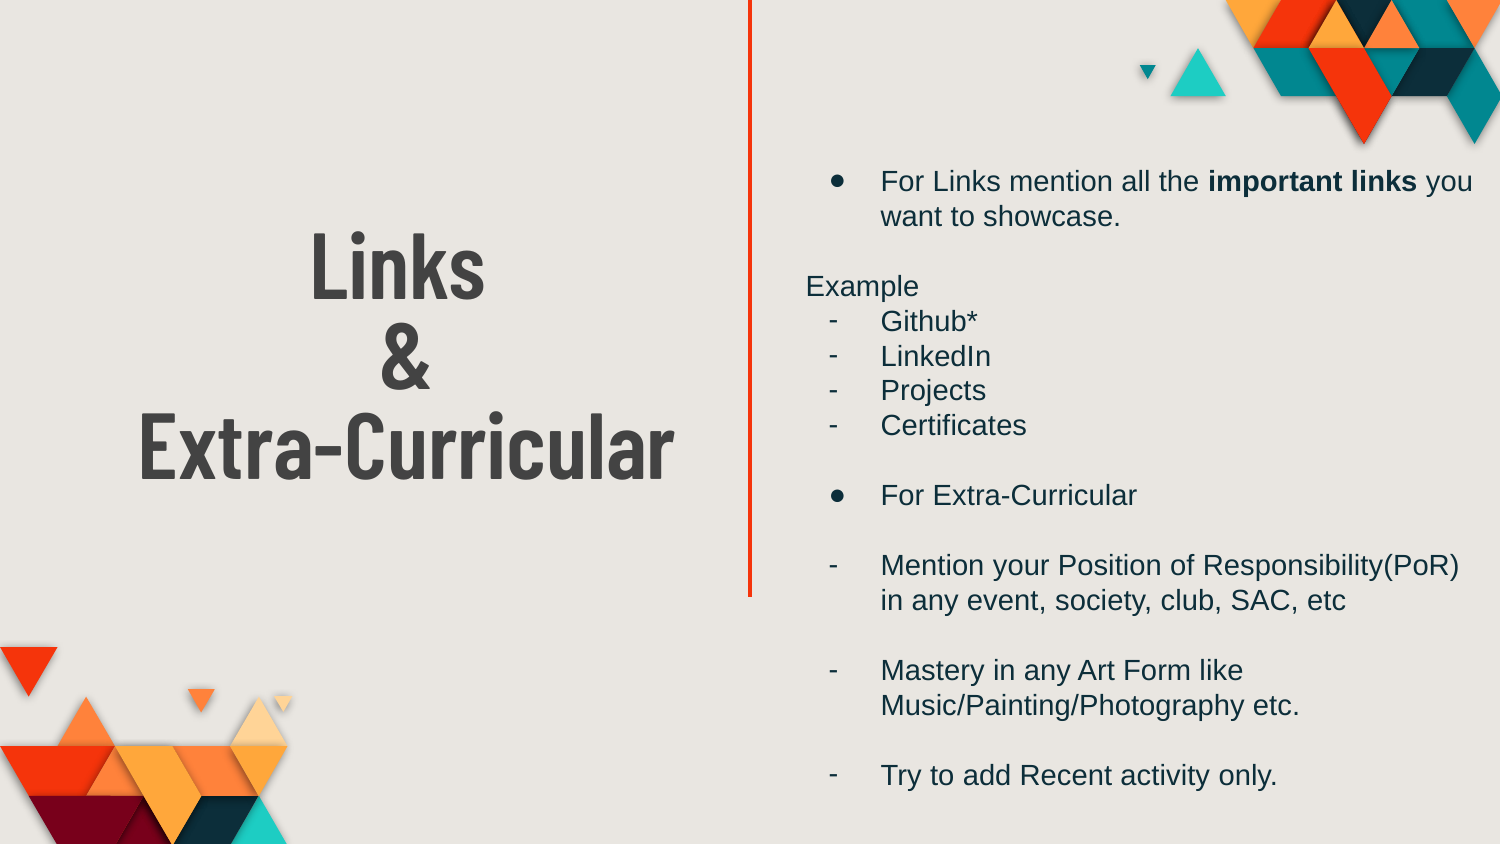

For Links mention all the important links you want to showcase.

Example
Github*
LinkedIn
Projects
Certificates

For Extra-Curricular

Mention your Position of Responsibility(PoR) in any event, society, club, SAC, etc

Mastery in any Art Form like Music/Painting/Photography etc.

Try to add Recent activity only.
# Links
&
Extra-Curricular